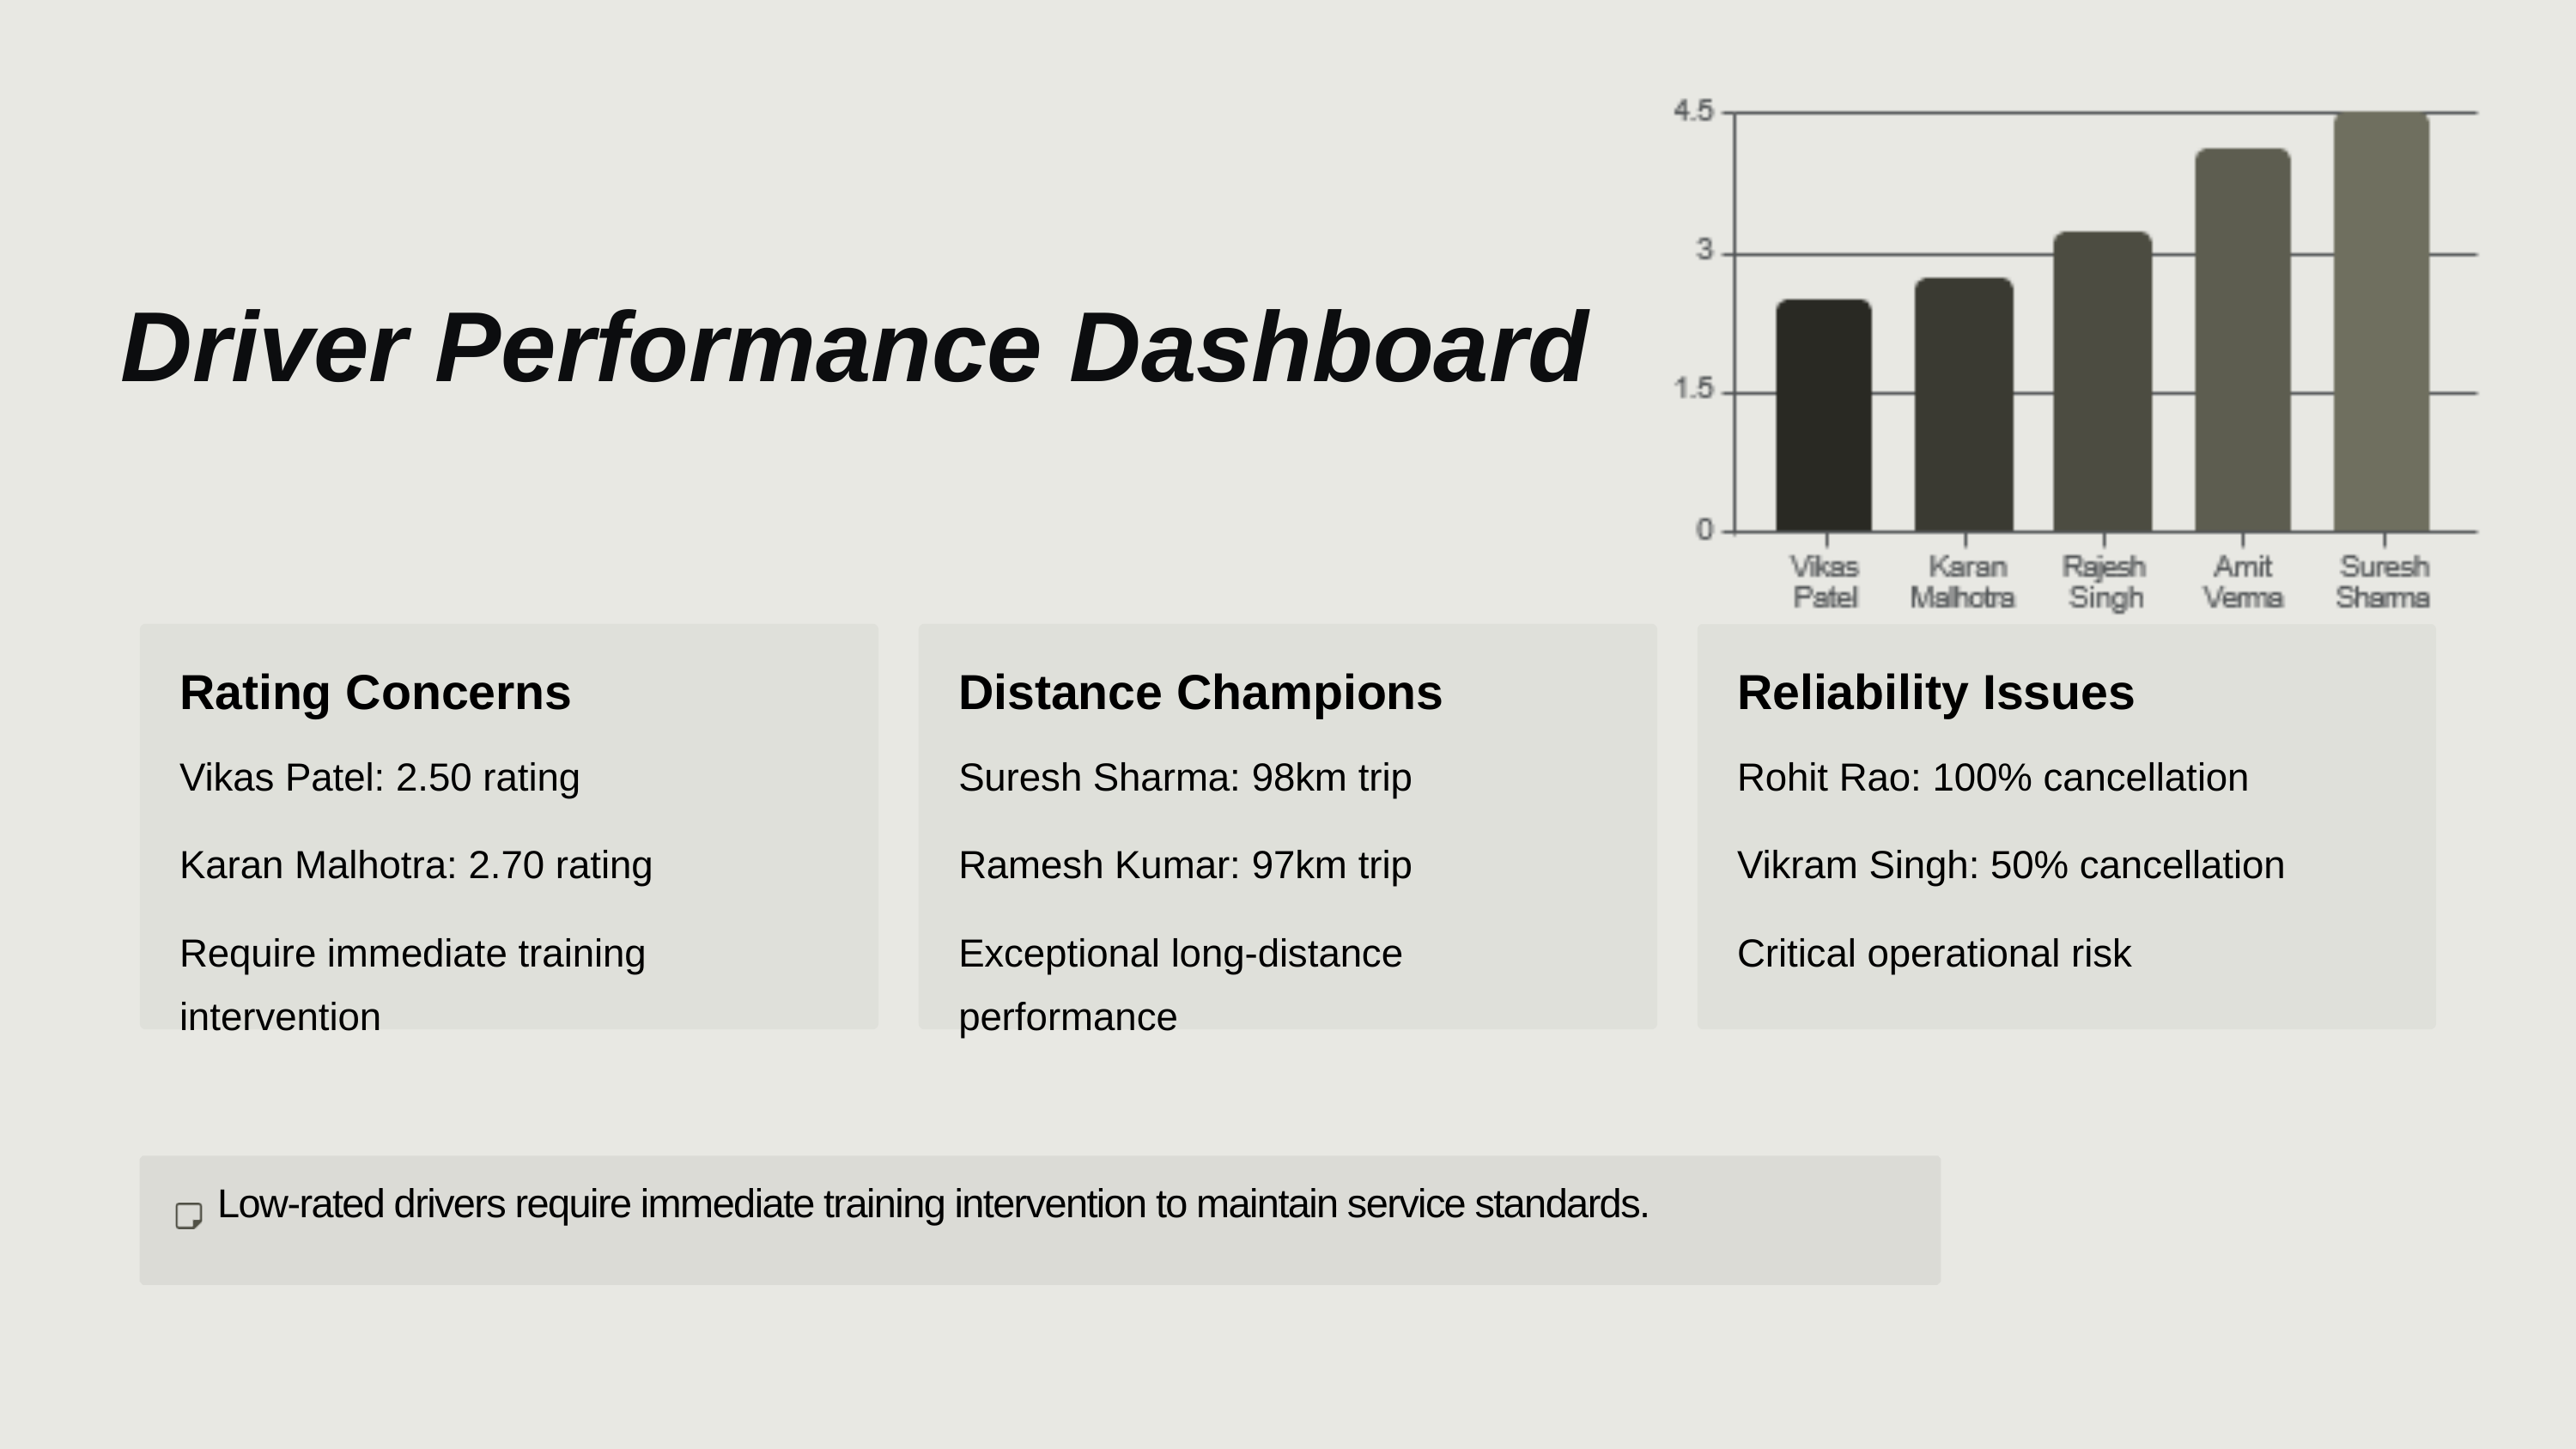

Driver Performance Dashboard

Rating Concerns
Distance Champions
Reliability Issues
Vikas Patel: 2.50 rating
Suresh Sharma: 98km trip
Rohit Rao: 100% cancellation
Karan Malhotra: 2.70 rating
Ramesh Kumar: 97km trip
Vikram Singh: 50% cancellation
Require immediate training intervention
Exceptional long-distance performance
Critical operational risk

Low-rated drivers require immediate training intervention to maintain service standards.